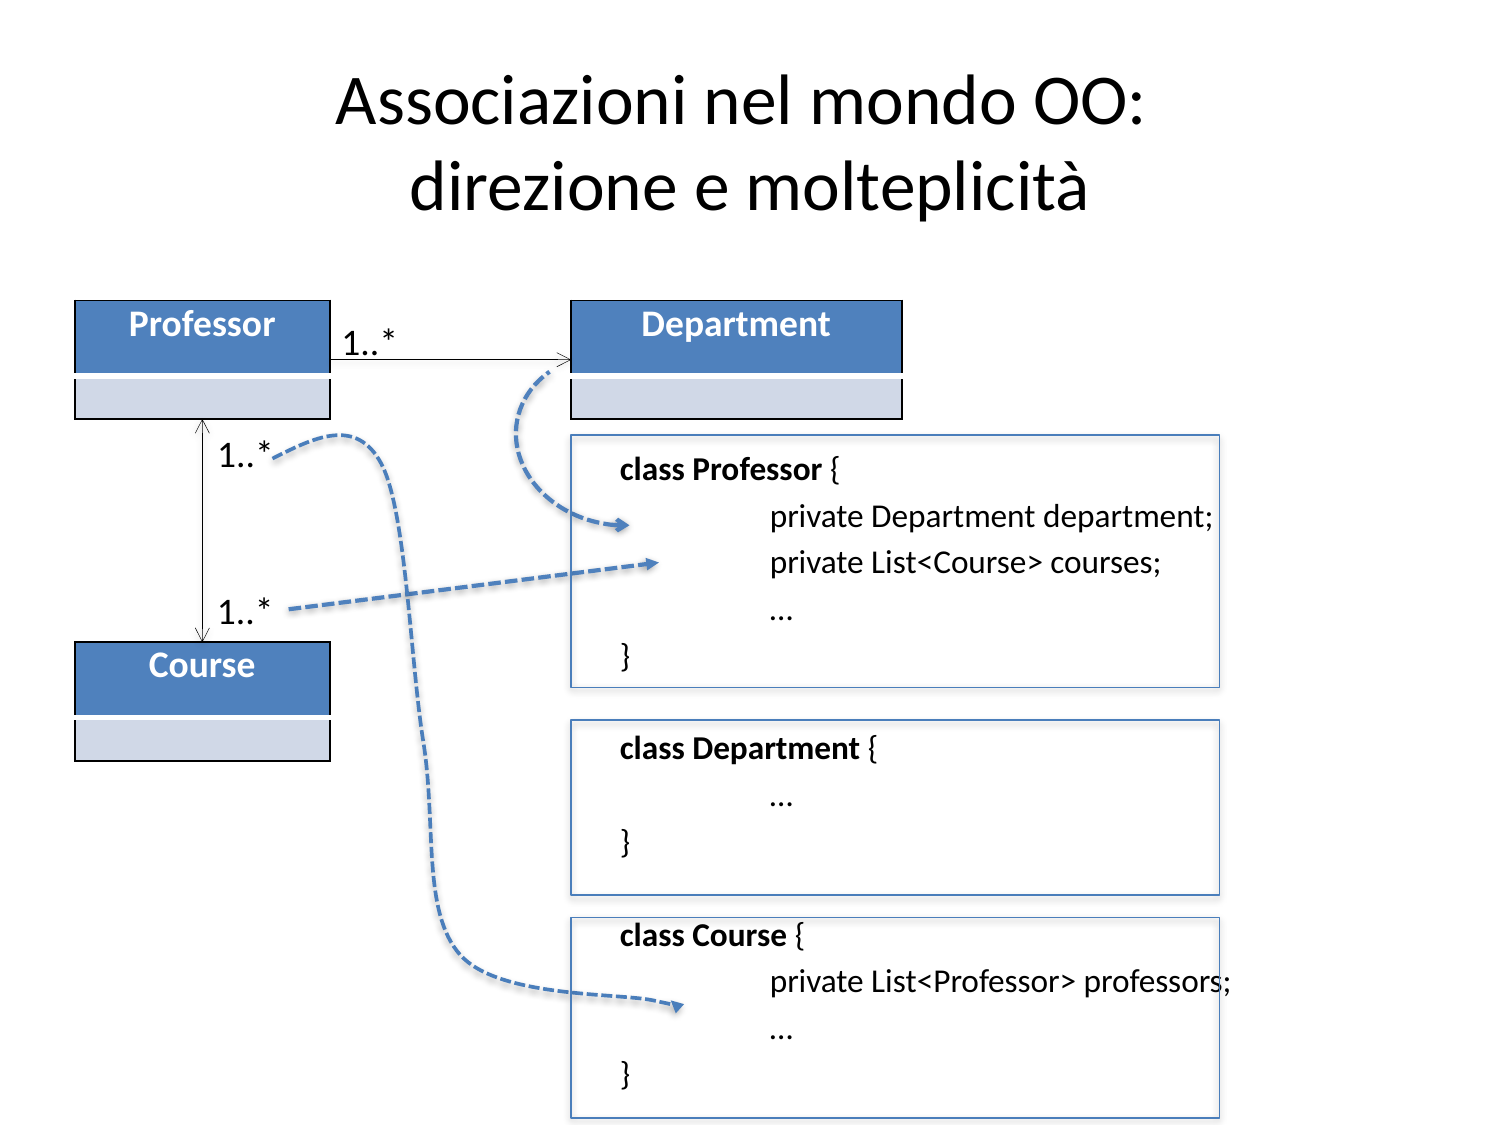

# Associazioni nel mondo OO: direzione e molteplicità
| Professor |
| --- |
|  |
| Department |
| --- |
|  |
1..*

1..*

class Professor {
	private Department department;
	private List<Course> courses;
	…
}

class Department {
	…
}

class Course {
	private List<Professor> professors;
	…
}

1..*
| Course |
| --- |
|  |